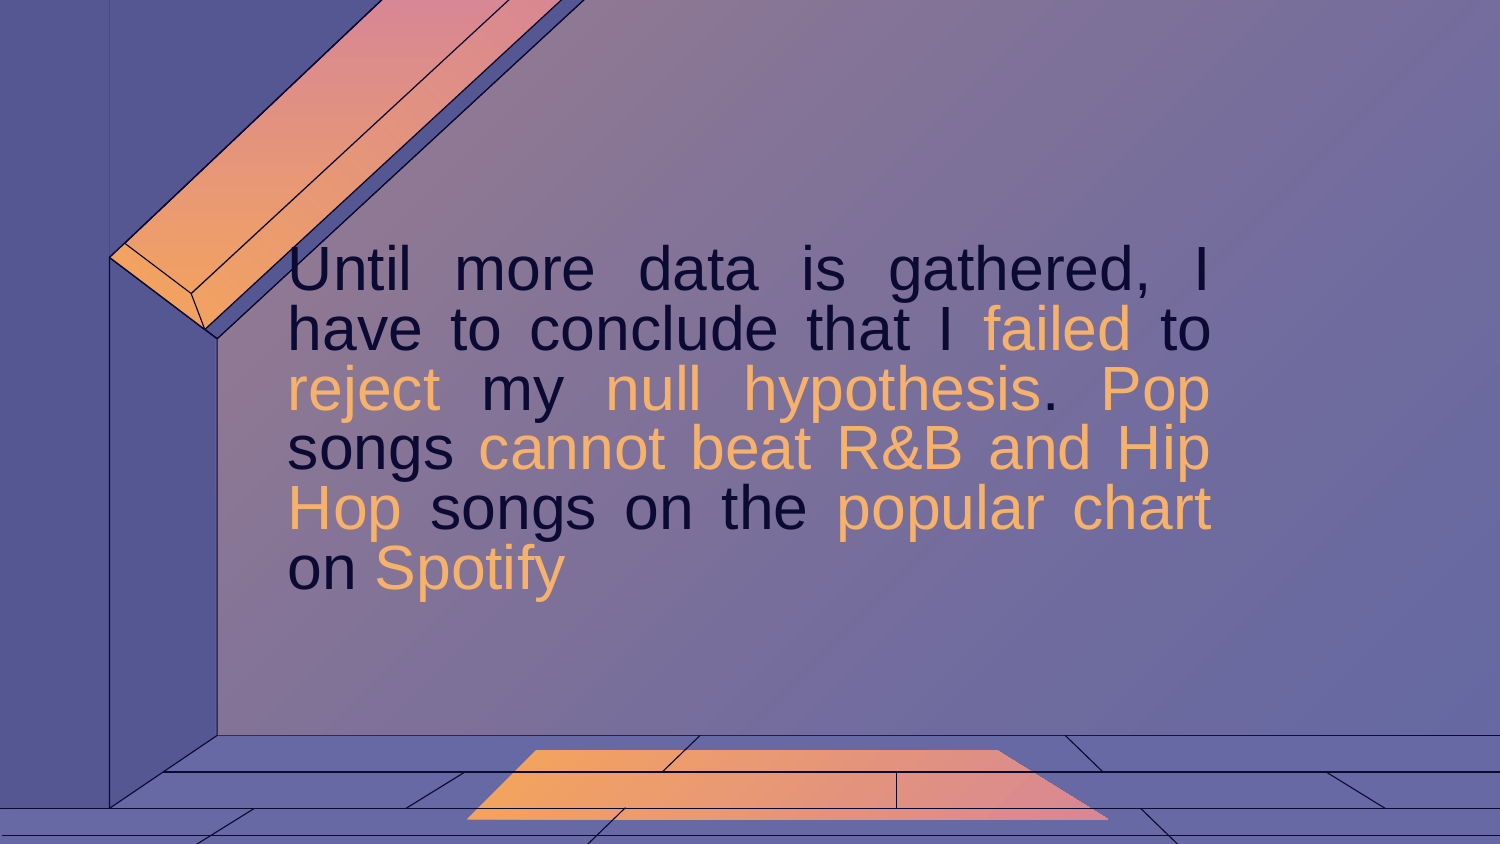

# Until more data is gathered, I have to conclude that I failed to reject my null hypothesis. Pop songs cannot beat R&B and Hip Hop songs on the popular chart on Spotify